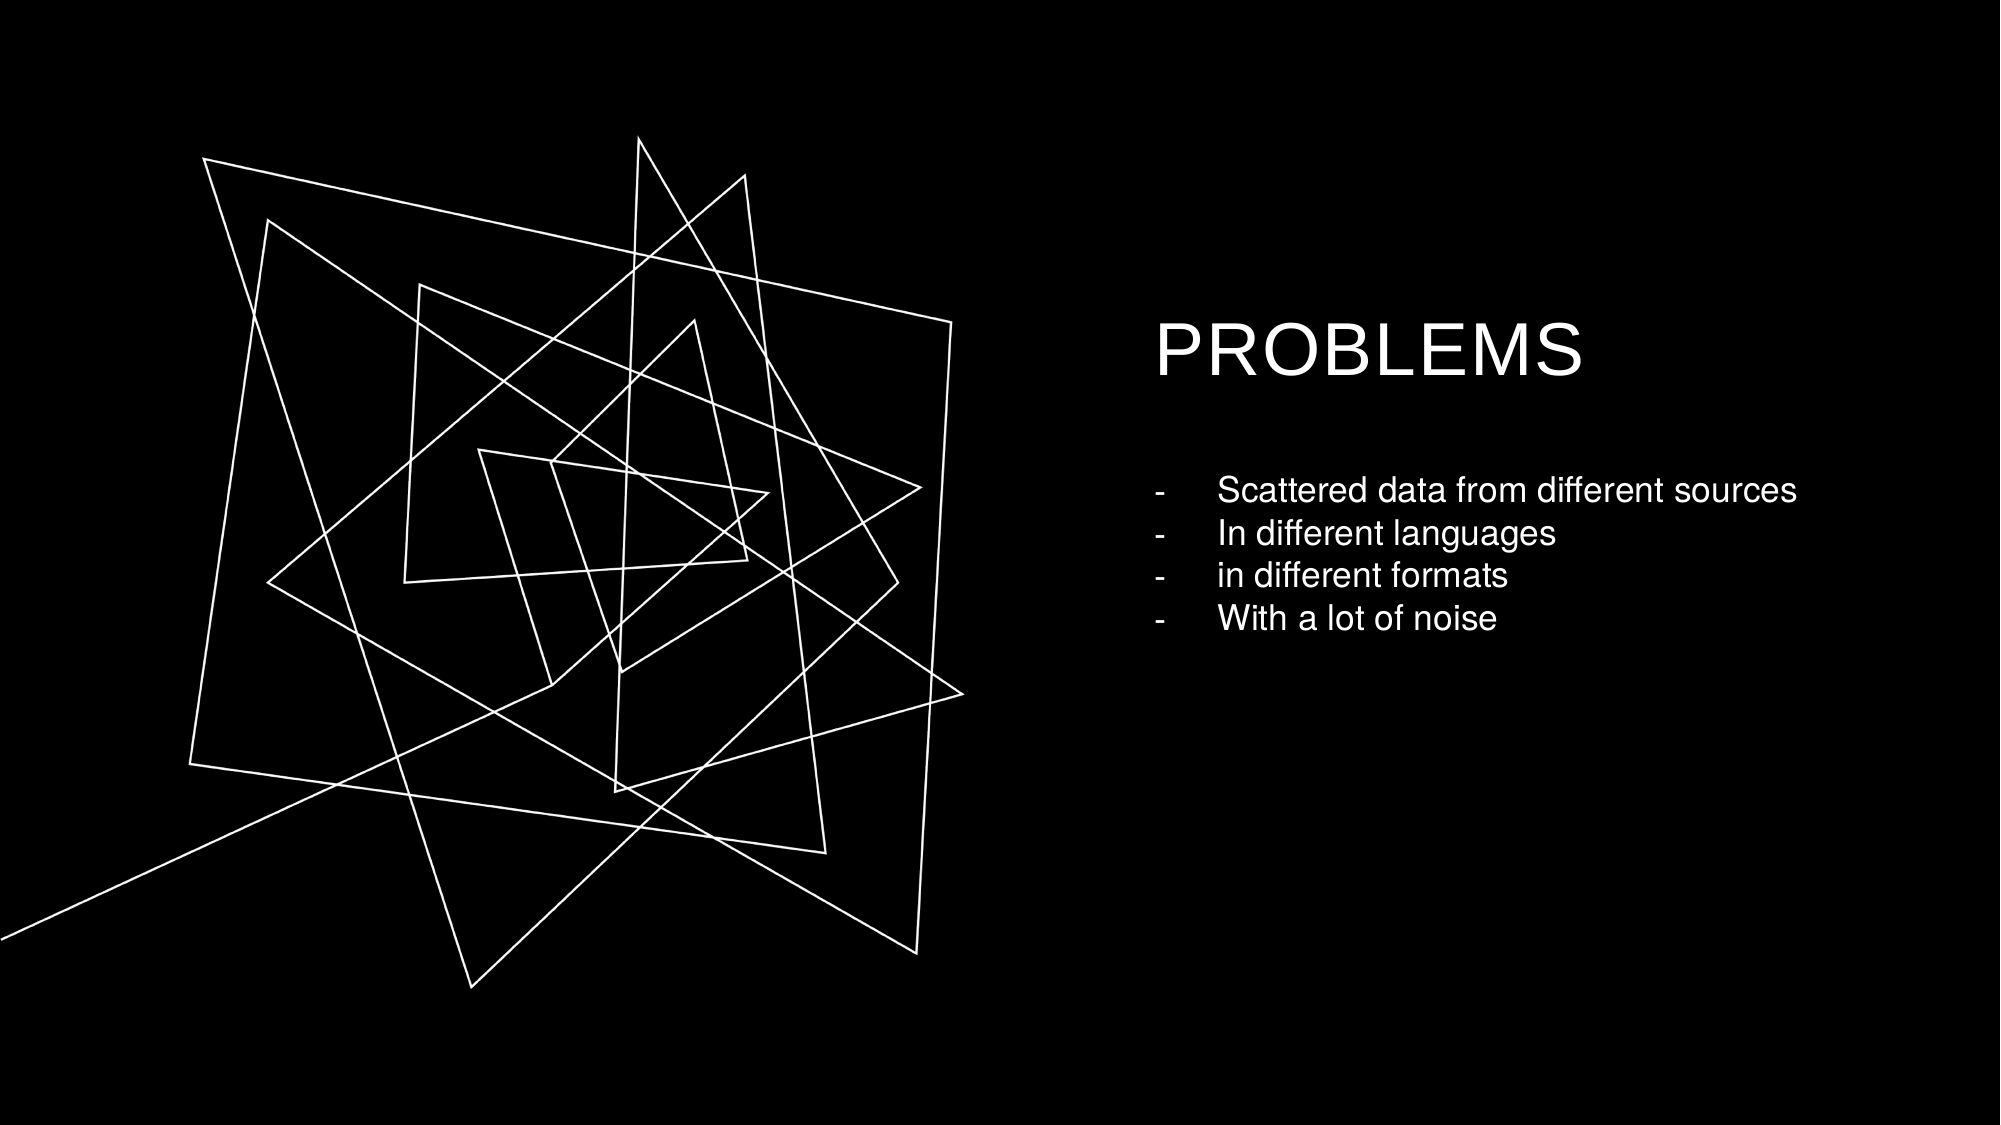

# Problems
Scattered data from different sources
In different languages
in different formats
With a lot of noise